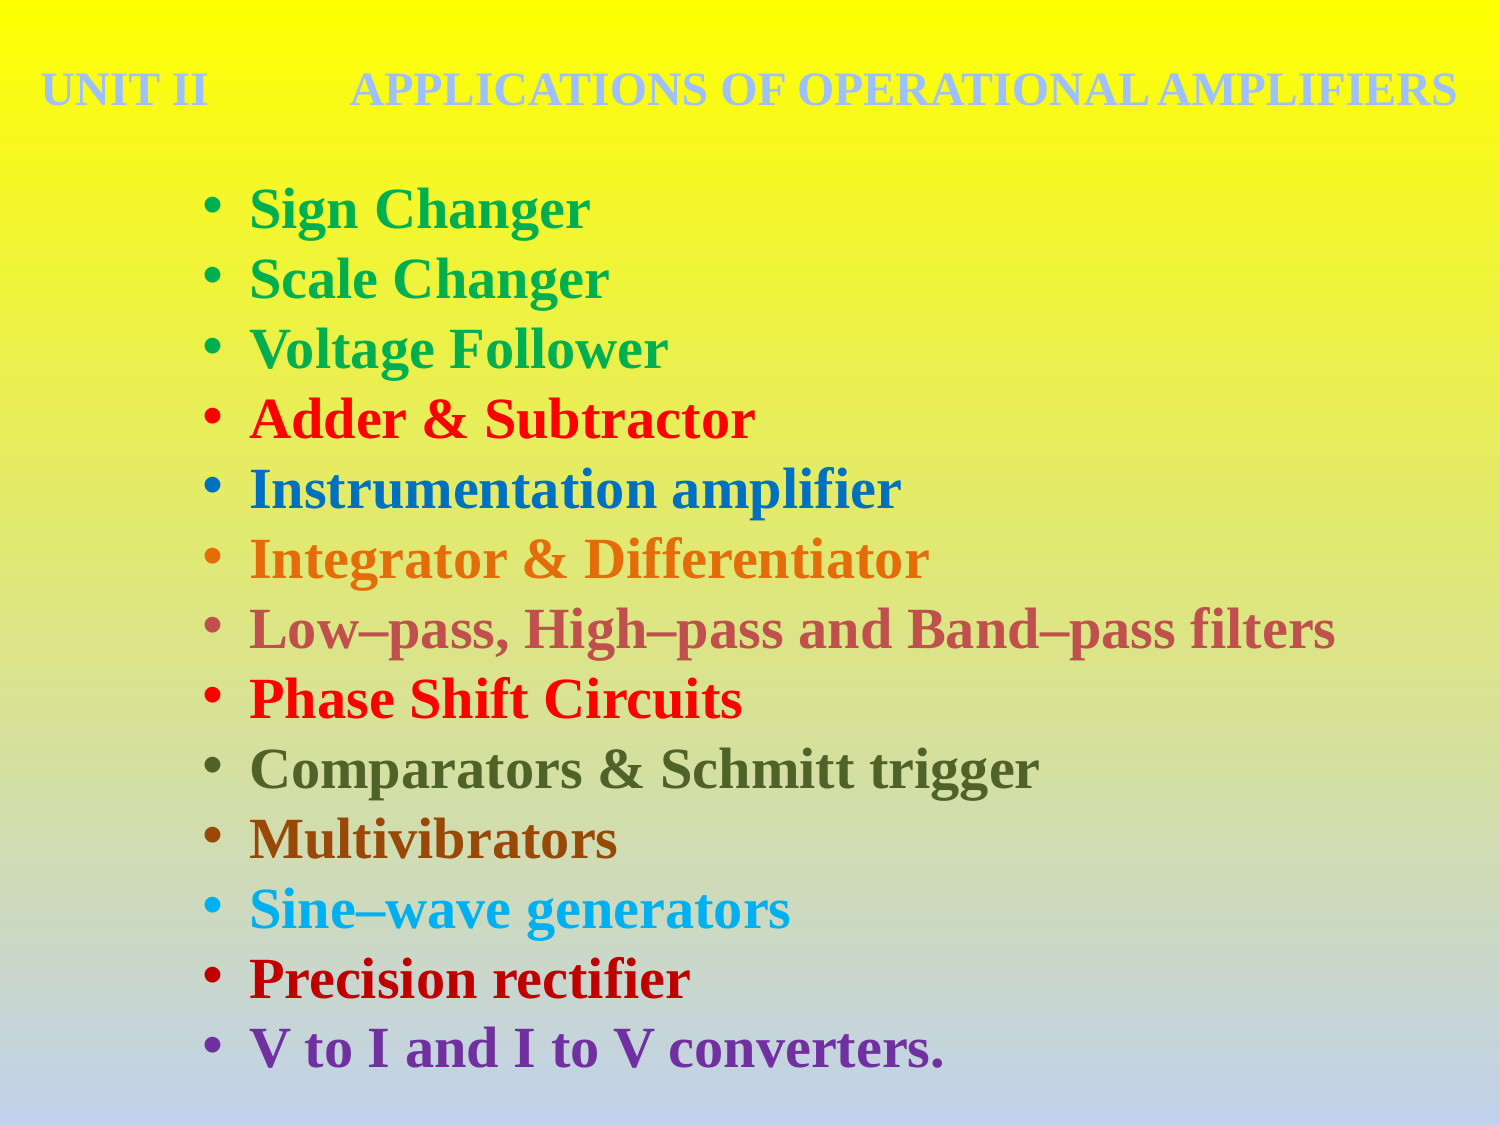

UNIT II	 APPLICATIONS OF OPERATIONAL AMPLIFIERS
Sign Changer
Scale Changer
Voltage Follower
Adder & Subtractor
Instrumentation amplifier
Integrator & Differentiator
Low–pass, High–pass and Band–pass filters
Phase Shift Circuits
Comparators & Schmitt trigger
Multivibrators
Sine–wave generators
Precision rectifier
V to I and I to V converters.